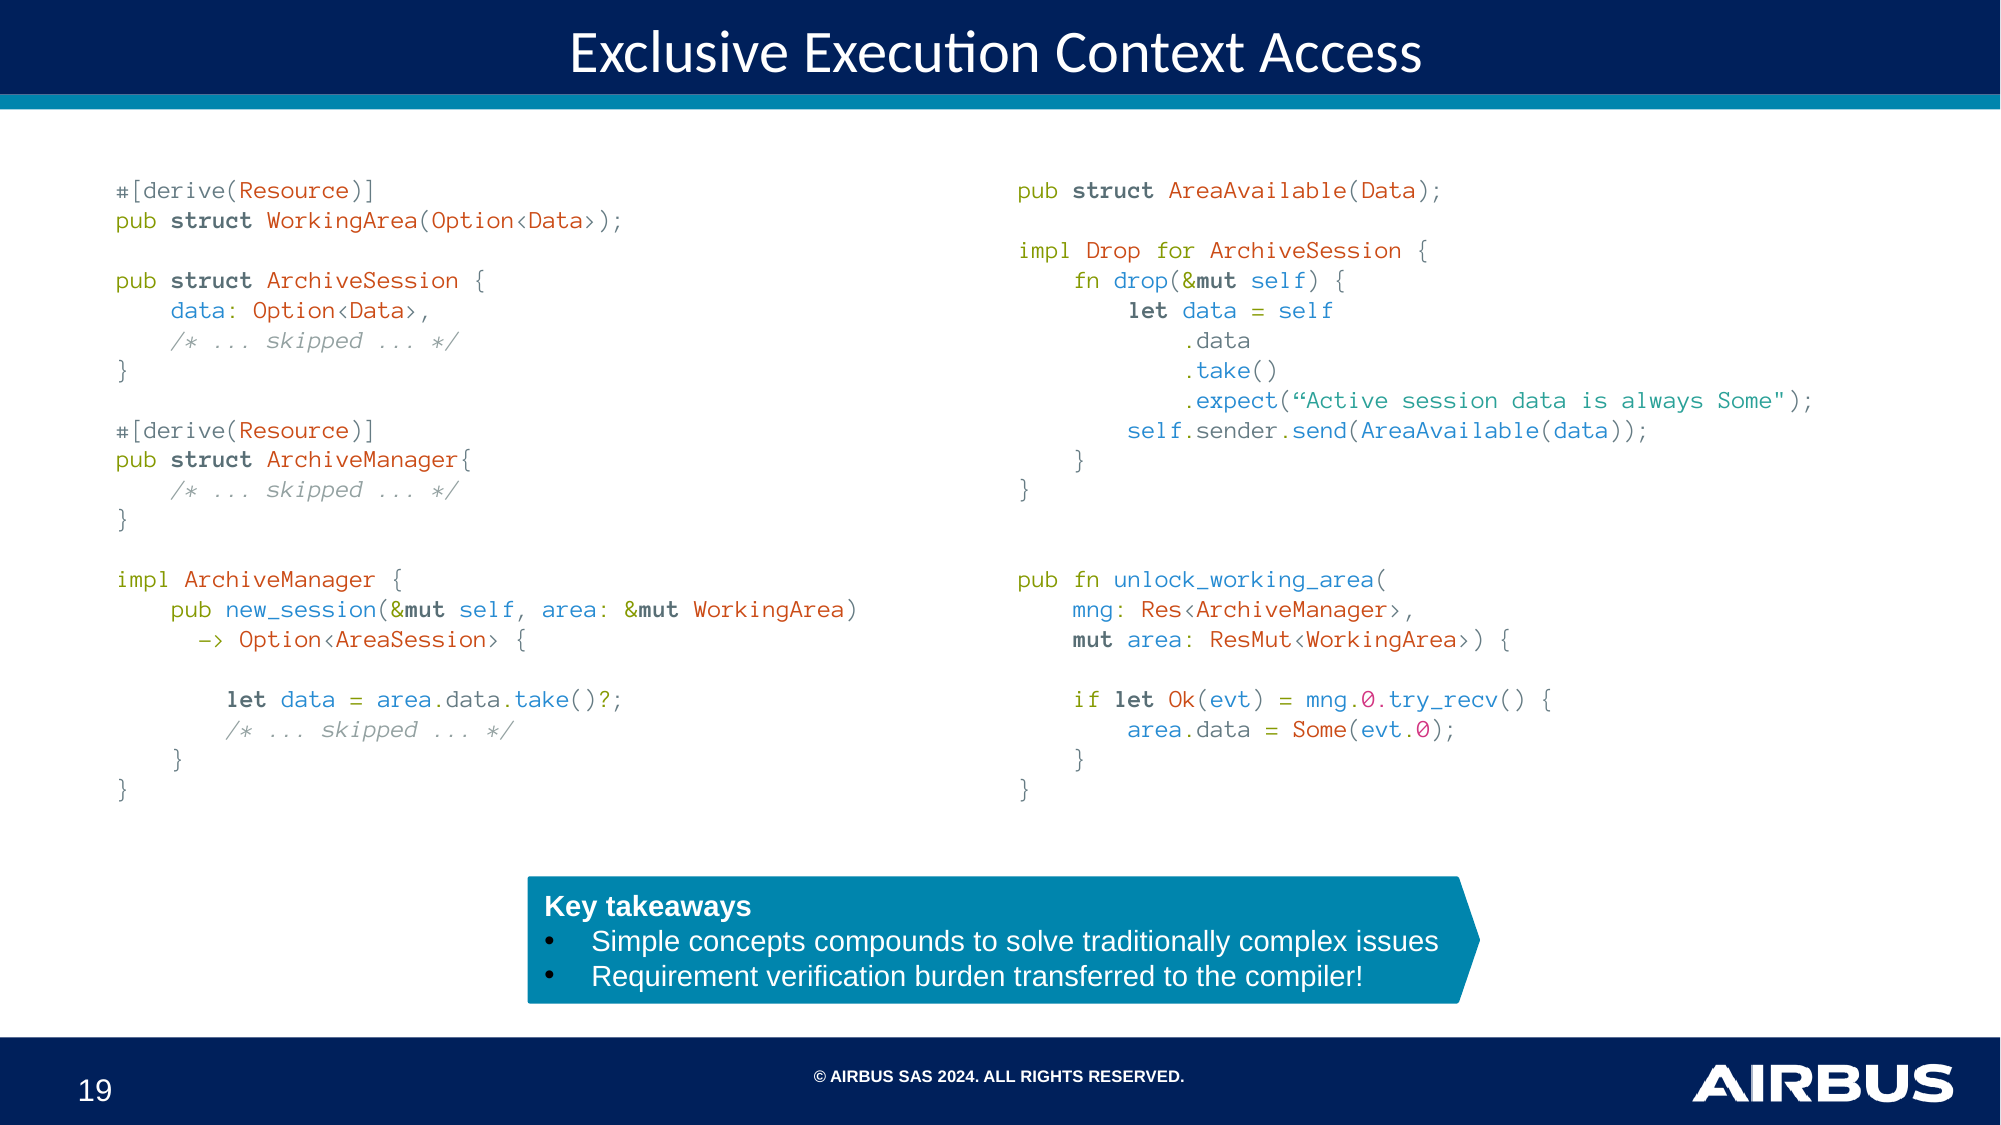

# Exclusive Execution Context Access

#[derive(Resource)]
pub struct WorkingArea(Option<Data>);
pub struct ArchiveSession {
    data: Option<Data>,
    /* ... skipped ... */
}

#[derive(Resource)]
pub struct ArchiveManager{
    /* ... skipped ... */
}
impl ArchiveManager {
    pub new_session(&mut self, area: &mut WorkingArea)
      -> Option<AreaSession> {

        let data = area.data.take()?;
        /* ... skipped ... */
    }
}

pub struct AreaAvailable(Data);
impl Drop for ArchiveSession {
    fn drop(&mut self) {
        let data = self
            .data
            .take()
            .expect(“Active session data is always Some");
        self.sender.send(AreaAvailable(data));
    }
}
pub fn unlock_working_area(
    mng: Res<ArchiveManager>,
    mut area: ResMut<WorkingArea>) {

    if let Ok(evt) = mng.0.try_recv() {
        area.data = Some(evt.0);
    }
}

Key takeaways
Simple concepts compounds to solve traditionally complex issues
Requirement verification burden transferred to the compiler!
19